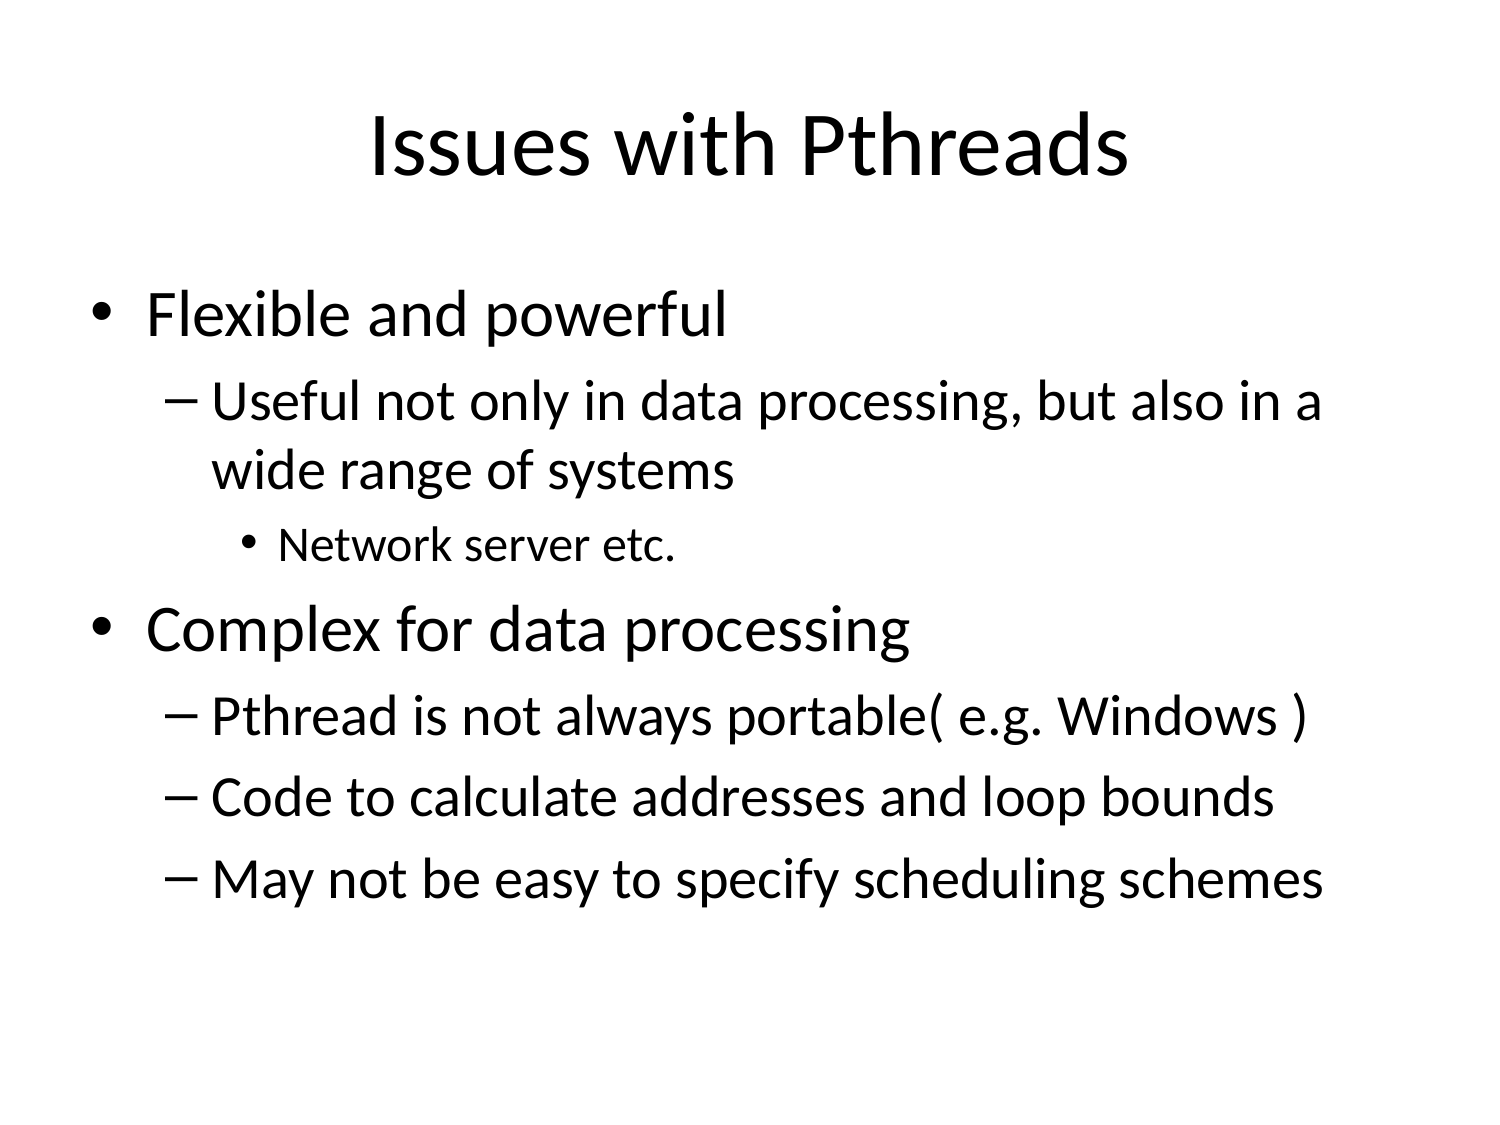

# Issues with Pthreads
Flexible and powerful
Useful not only in data processing, but also in a wide range of systems
Network server etc.
Complex for data processing
Pthread is not always portable( e.g. Windows )
Code to calculate addresses and loop bounds
May not be easy to specify scheduling schemes